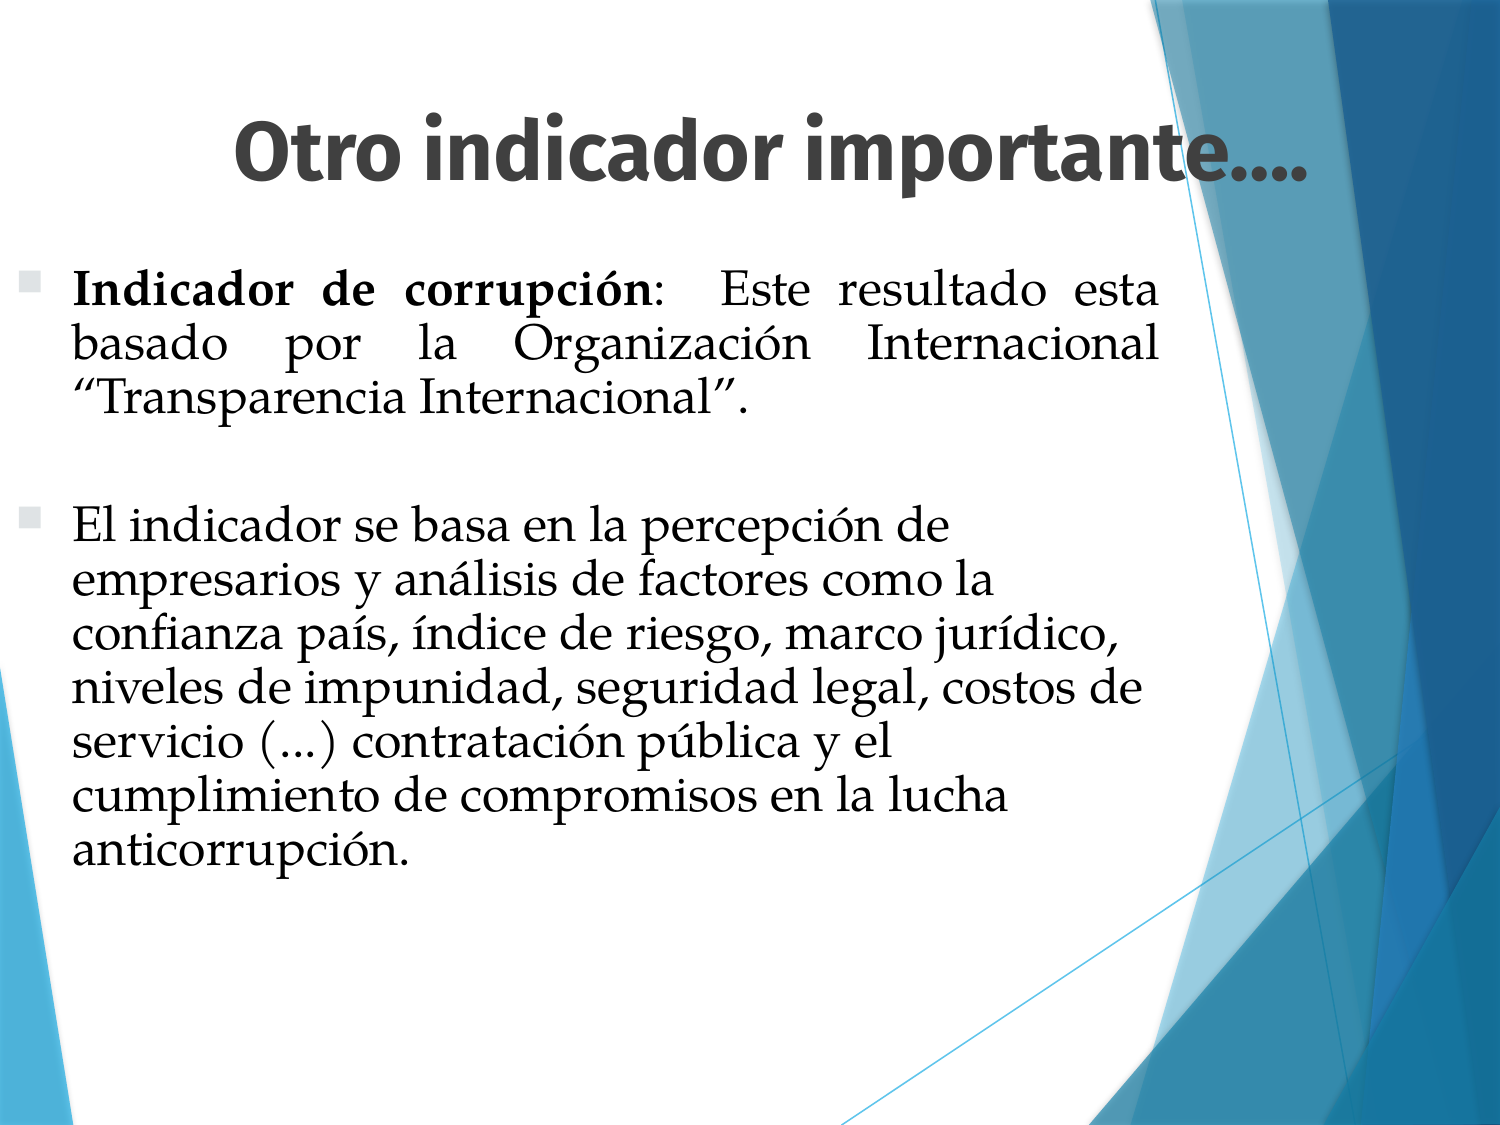

# Otro indicador importante….
Indicador de corrupción:  Este resultado esta basado por la Organización Internacional “Transparencia Internacional”.

El indicador se basa en la percepción de empresarios y análisis de factores como la confianza país, índice de riesgo, marco jurídico, niveles de impunidad, seguridad legal, costos de servicio (...) contratación pública y el cumplimiento de compromisos en la lucha anticorrupción.